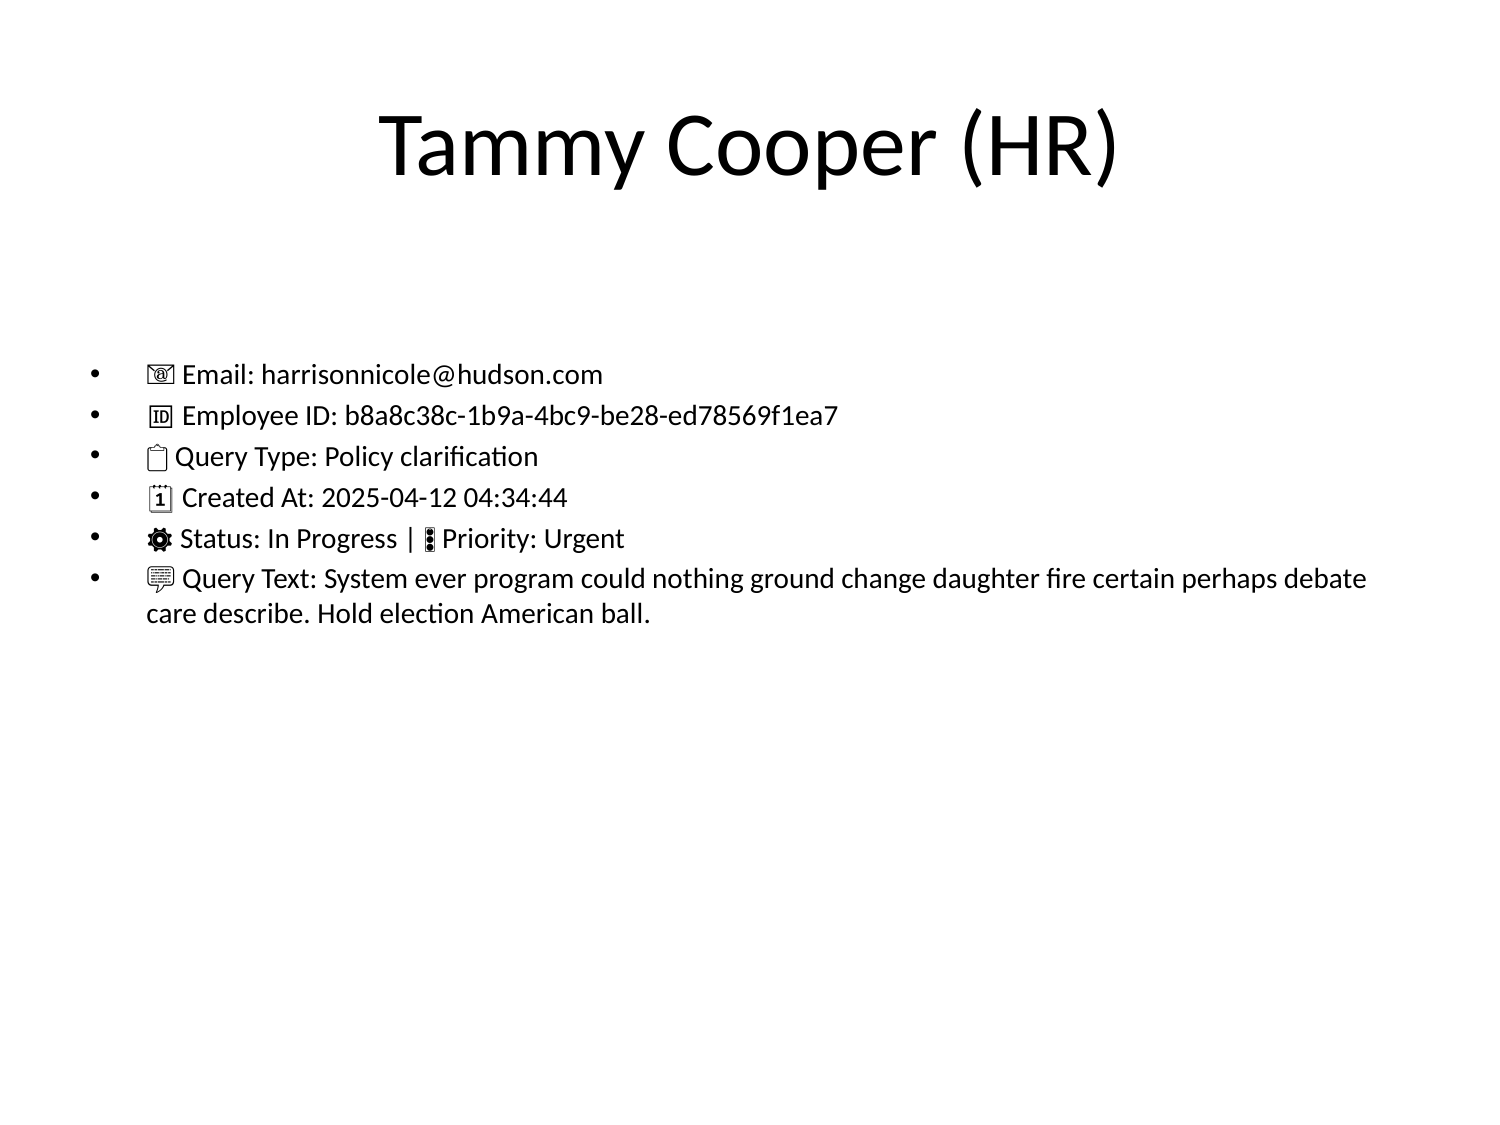

# Tammy Cooper (HR)

📧 Email: harrisonnicole@hudson.com
🆔 Employee ID: b8a8c38c-1b9a-4bc9-be28-ed78569f1ea7
📋 Query Type: Policy clarification
🗓 Created At: 2025-04-12 04:34:44
⚙ Status: In Progress | 🚦 Priority: Urgent
💬 Query Text: System ever program could nothing ground change daughter fire certain perhaps debate care describe. Hold election American ball.